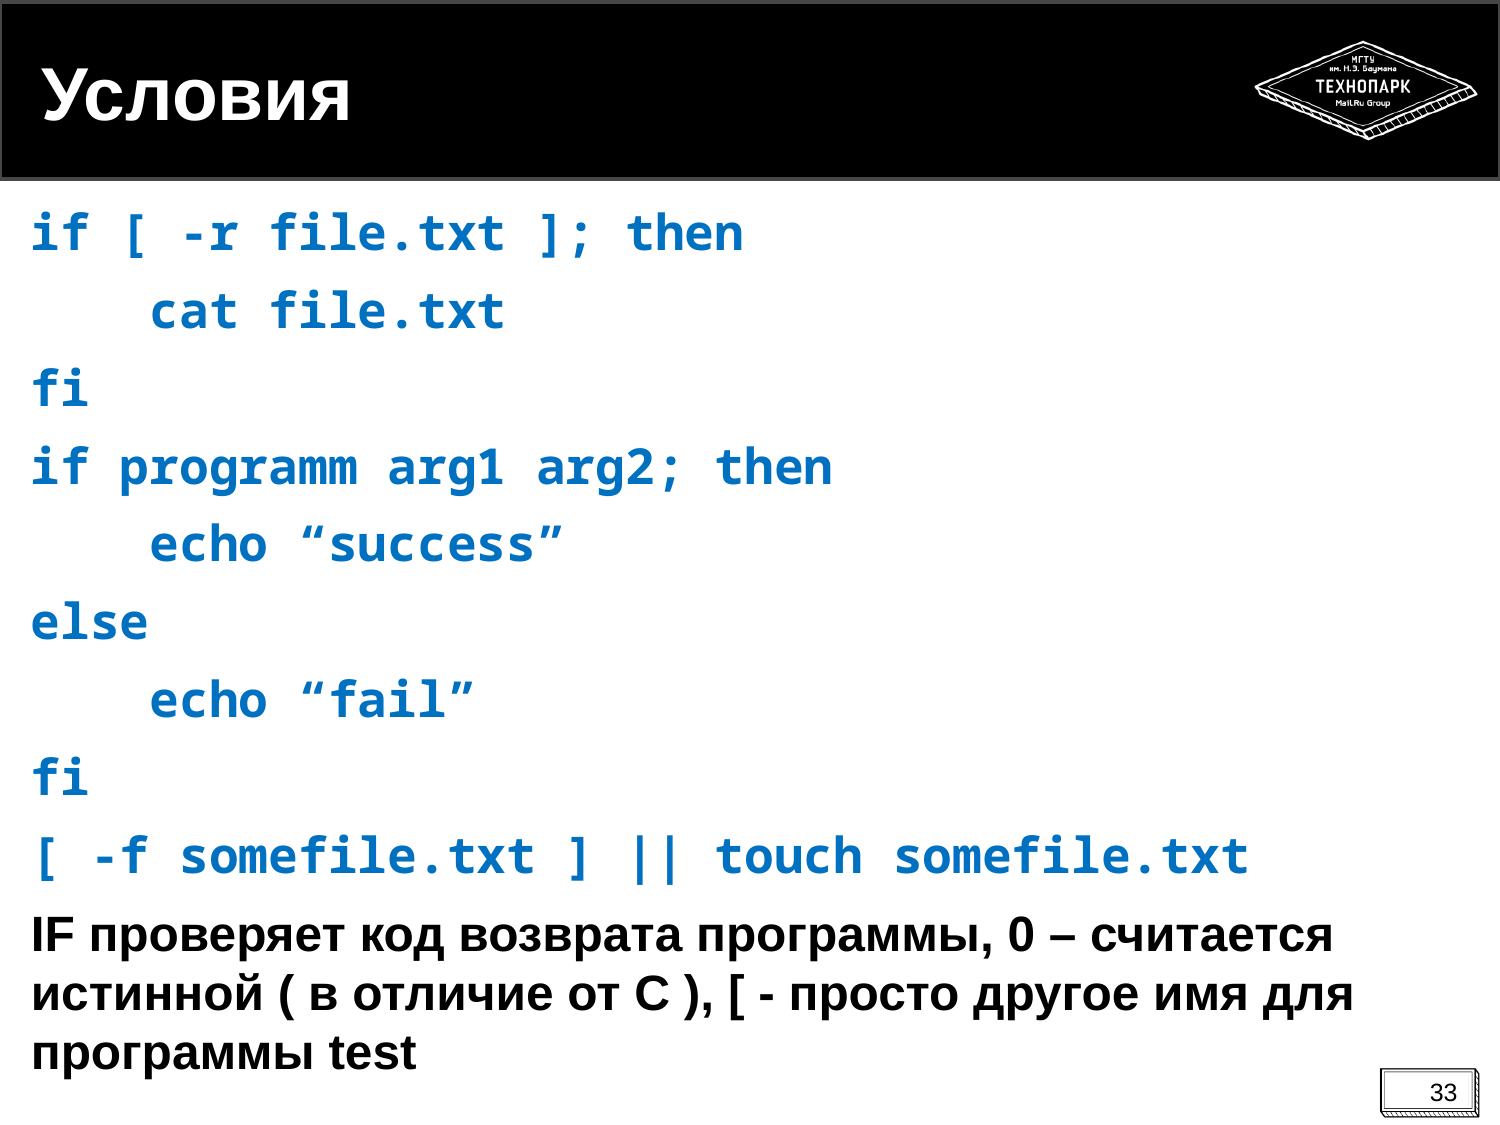

# Условия
if [ -r file.txt ]; then
    cat file.txt
fi
if programm arg1 arg2; then
    echo “success”
else
    echo “fail”
fi
[ -f somefile.txt ] || touch somefile.txt
IF проверяет код возврата программы, 0 – считается истинной ( в отличие от С ), [ - просто другое имя для программы test

33